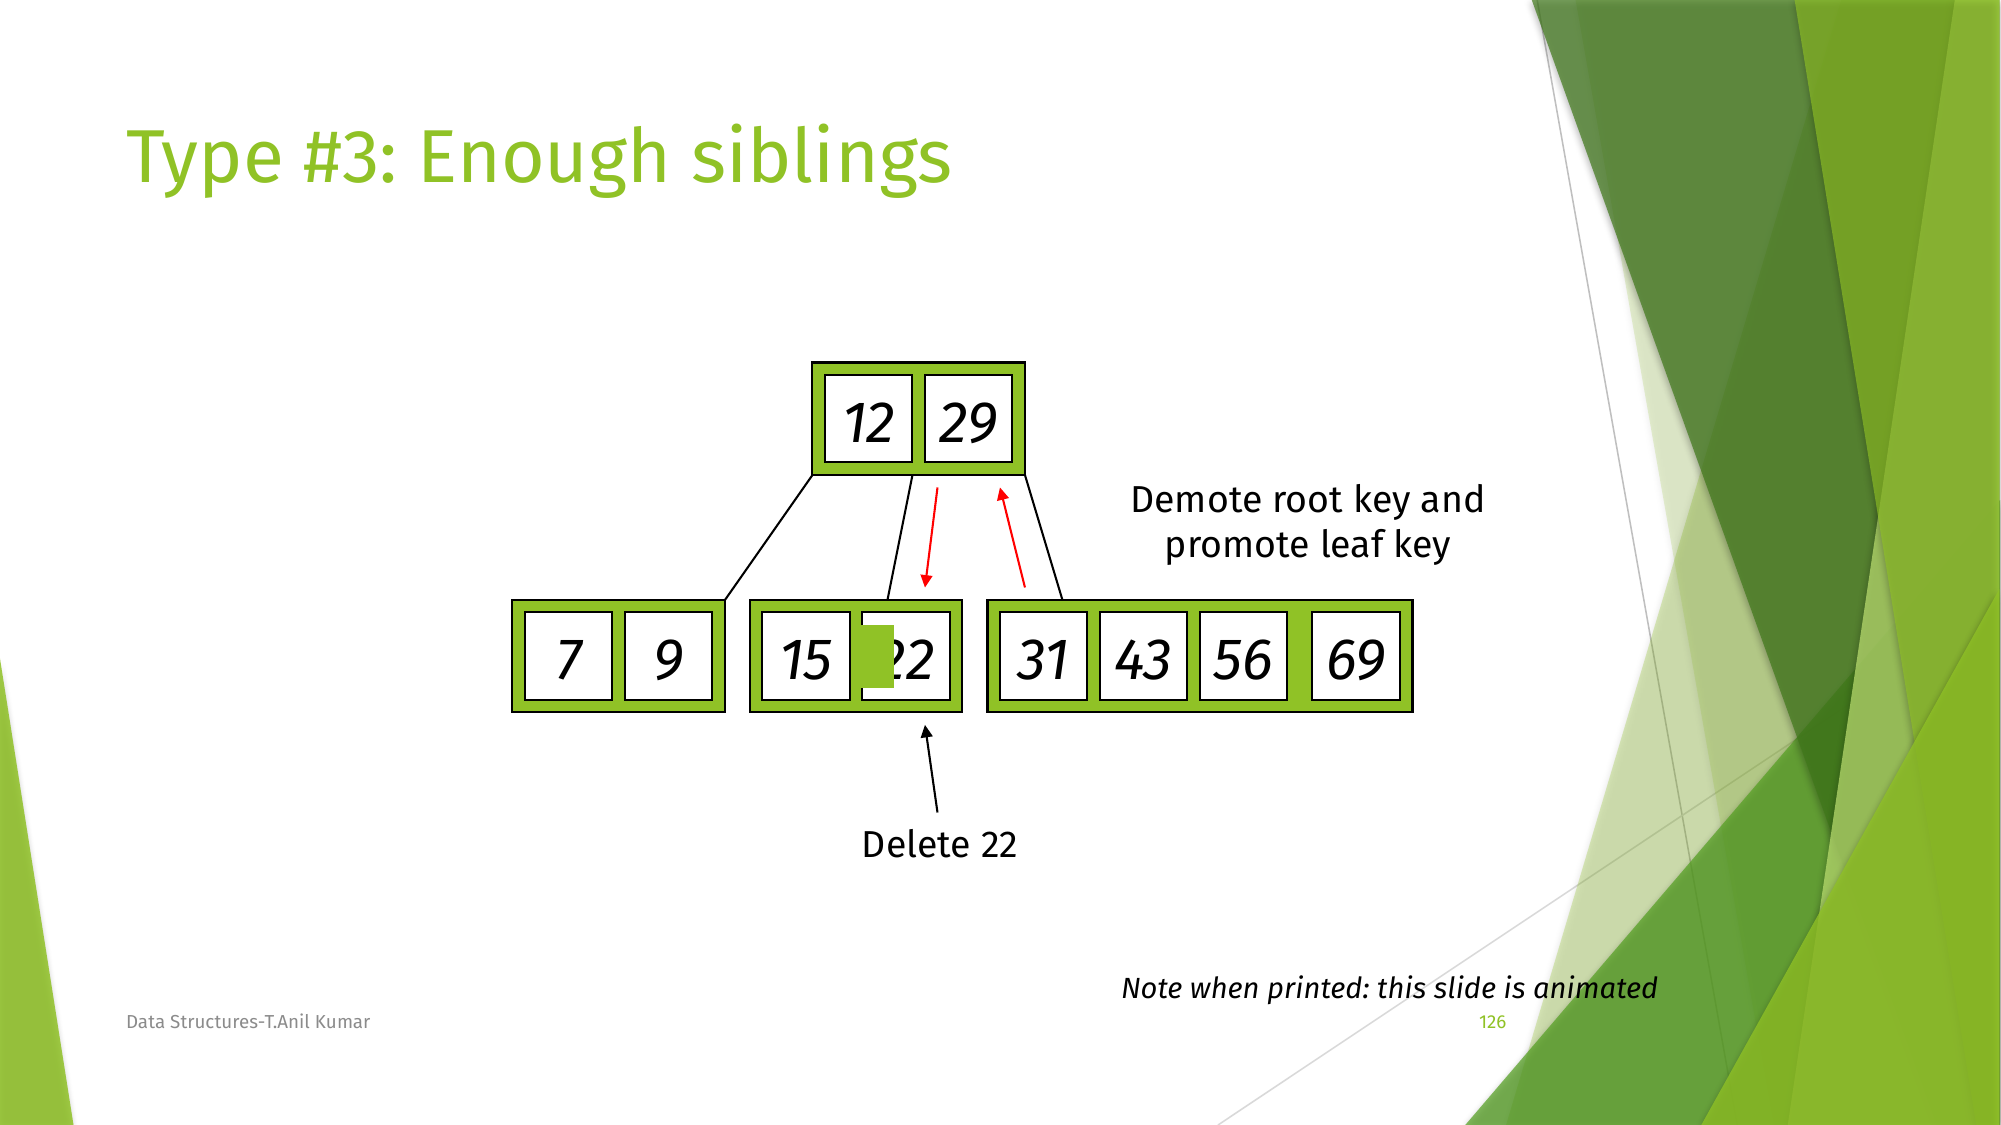

# Type #3: Enough siblings

12
29

7
9

15
22

31
43
56
69
Demote root key and
promote leaf key

Delete 22
Note when printed: this slide is animated
Data Structures-T.Anil Kumar
126